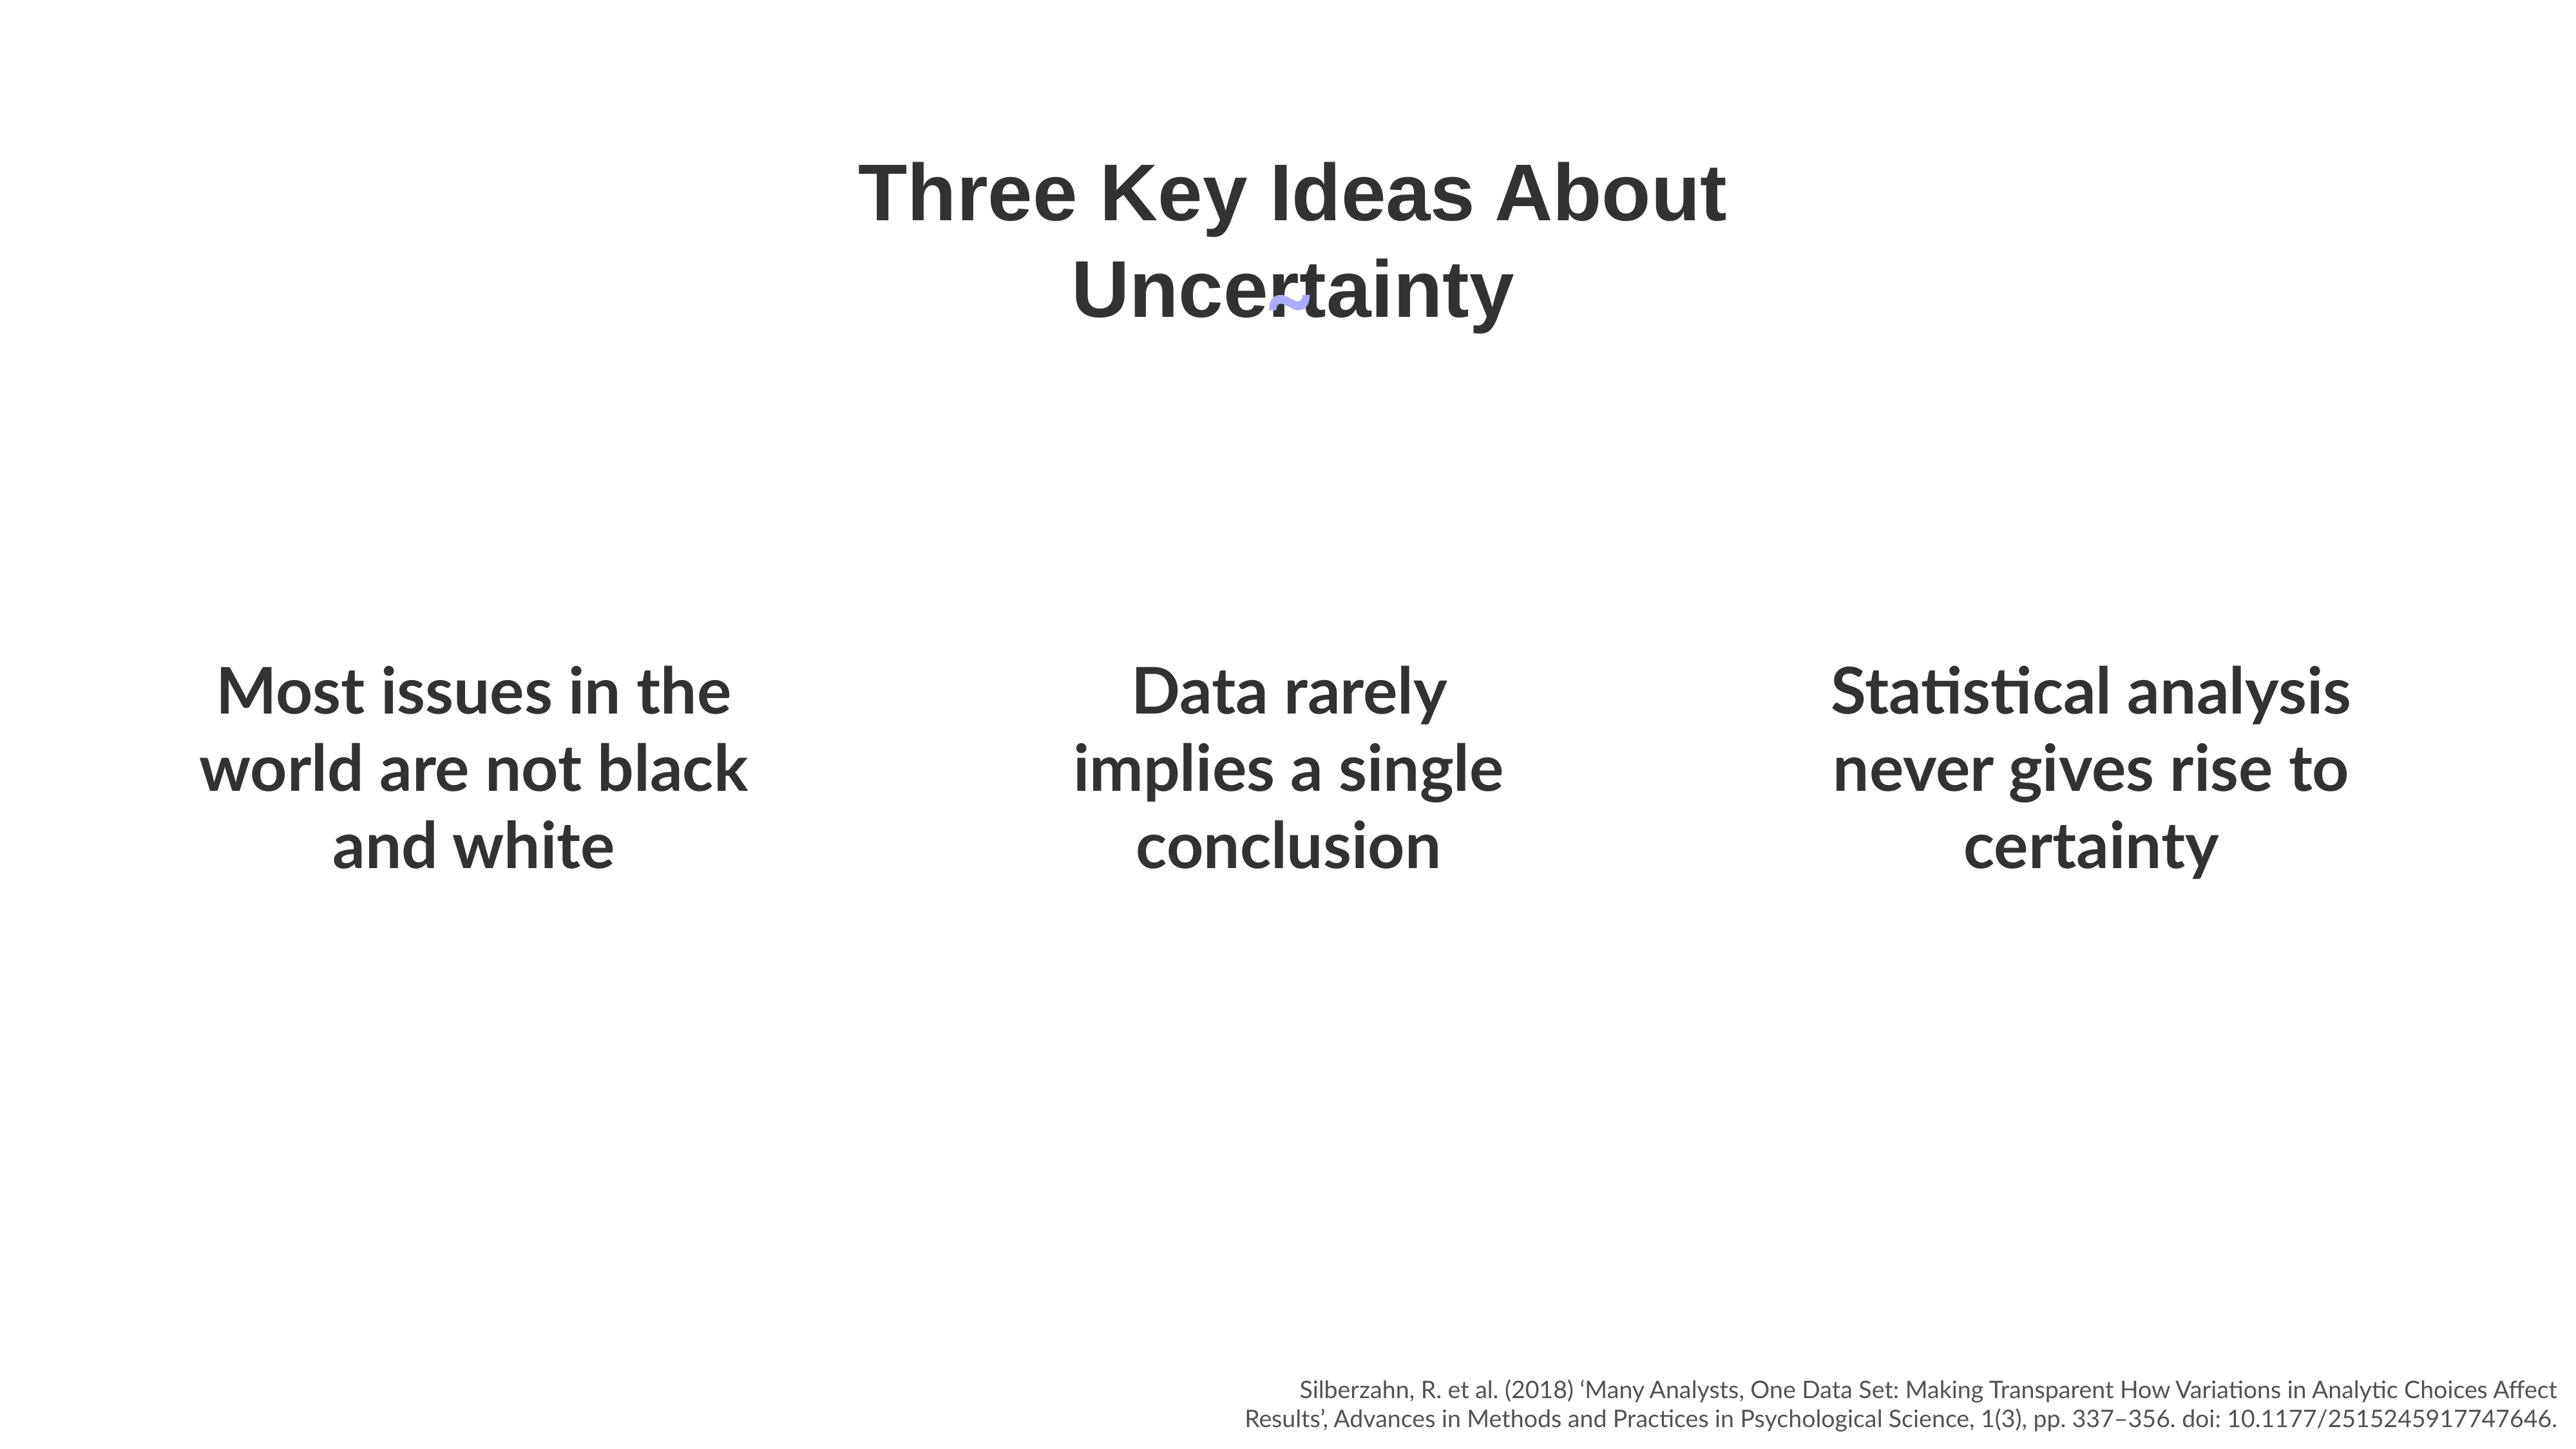

Three Key Ideas About Uncertainty
˜
Most issues in the world are not black and white
Data rarely implies a single conclusion
Statistical analysis never gives rise to certainty
 Silberzahn, R. et al. (2018) ‘Many Analysts, One Data Set: Making Transparent How Variations in Analytic Choices Affect Results’, Advances in Methods and Practices in Psychological Science, 1(3), pp. 337–356. doi: 10.1177/2515245917747646.